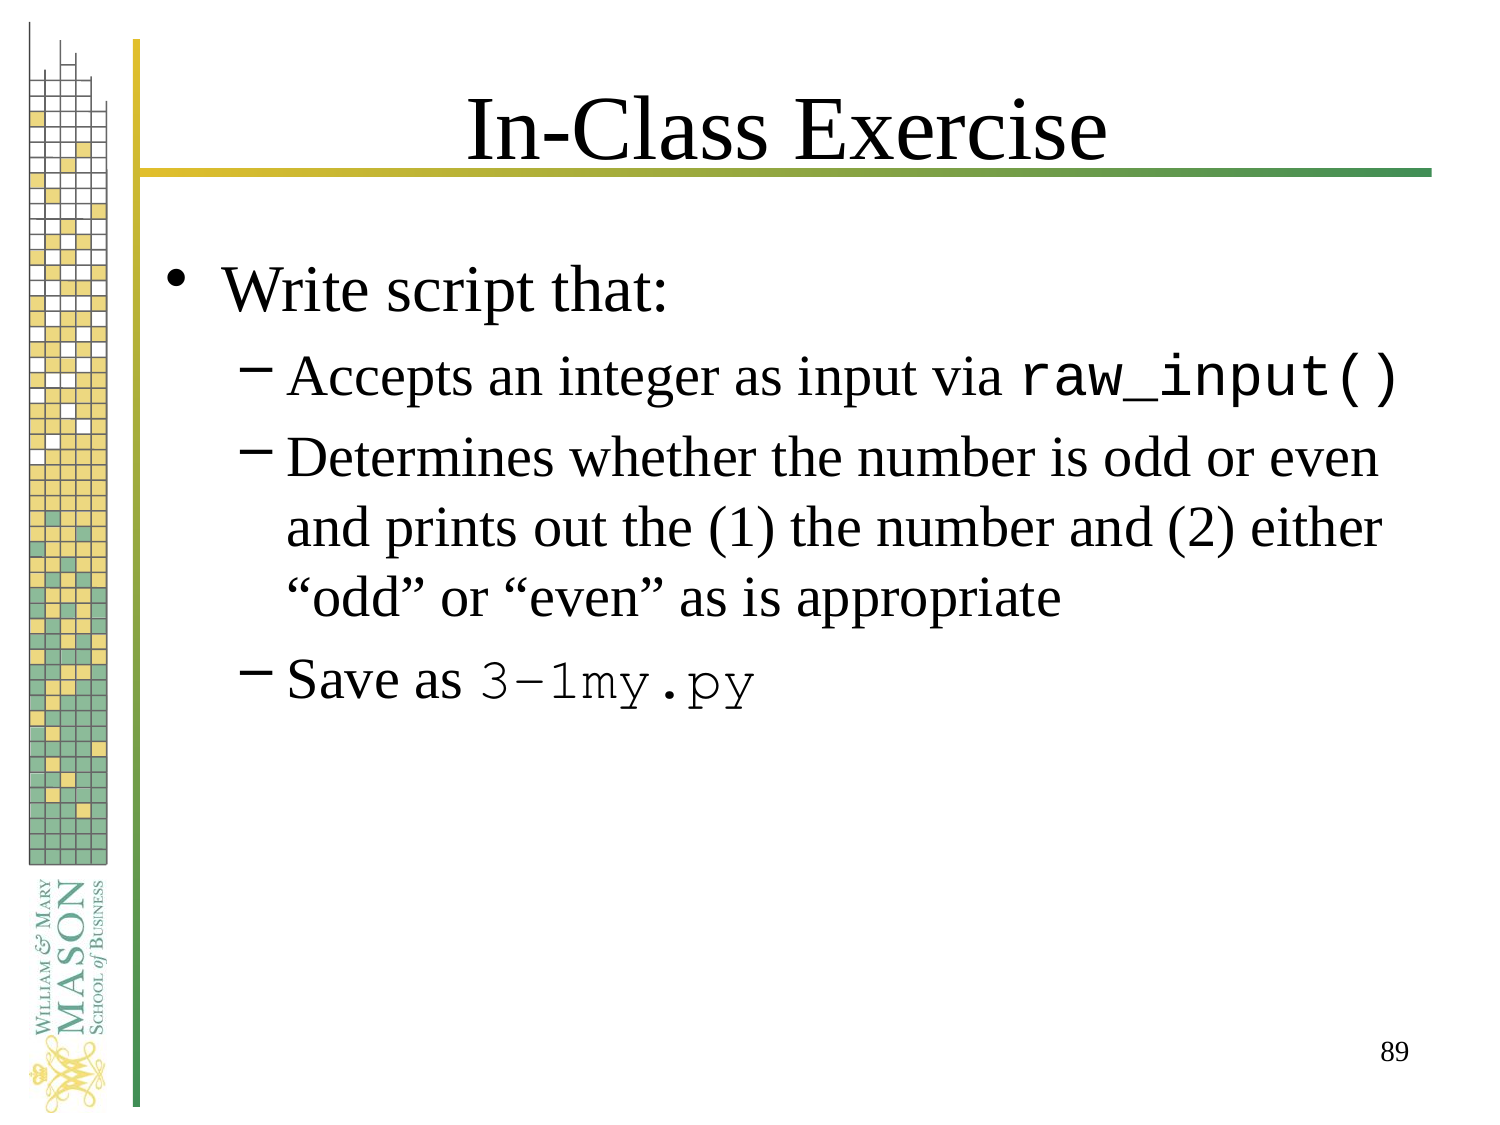

# In-Class Exercise
Write script that:
Accepts an integer as input via raw_input()
Determines whether the number is odd or even and prints out the (1) the number and (2) either “odd” or “even” as is appropriate
Save as 3-1my.py
89